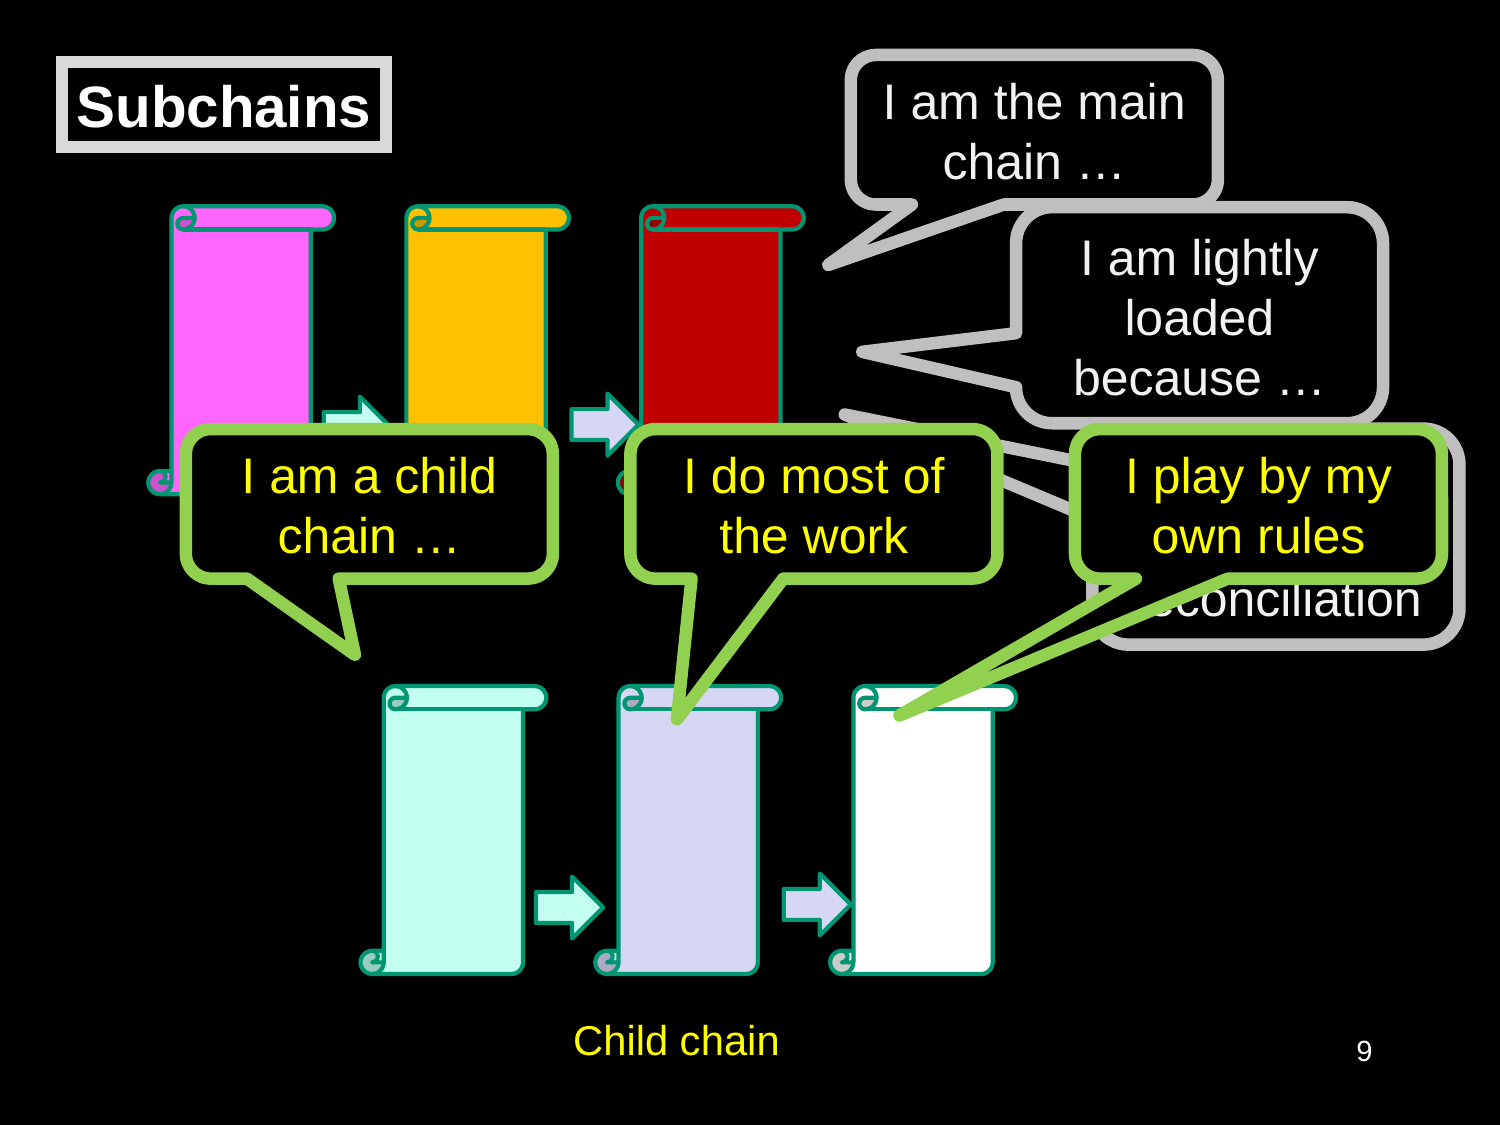

I am the main chain …
Subchains

I am lightly loaded because …
I am used mostly for reconciliation
I am a child chain …
I do most of the work
I play by my own rules
Main chain

Child chain
9